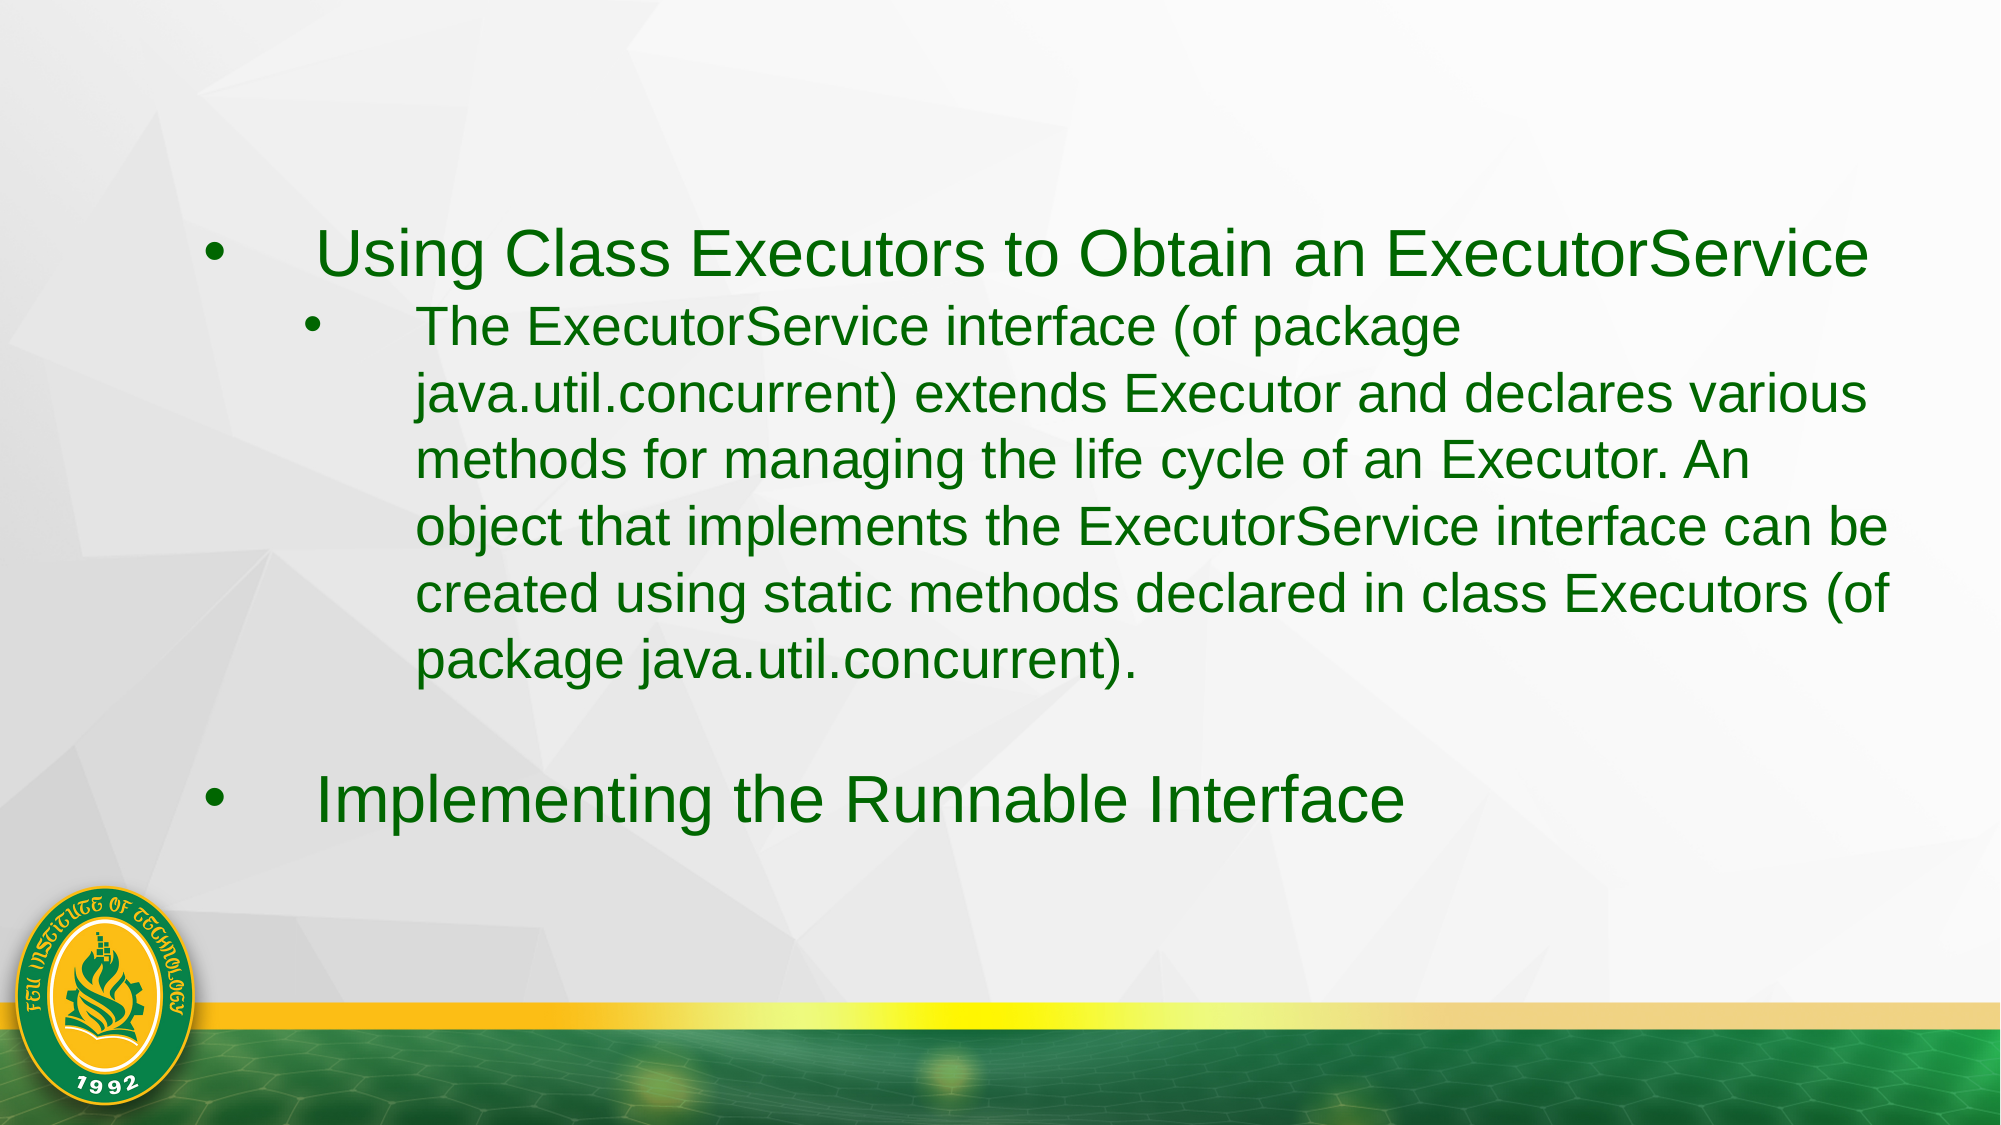

Using Class Executors to Obtain an ExecutorService
The ExecutorService interface (of package java.util.concurrent) extends Executor and declares various methods for managing the life cycle of an Executor. An object that implements the ExecutorService interface can be created using static methods declared in class Executors (of package java.util.concurrent).

Implementing the Runnable Interface